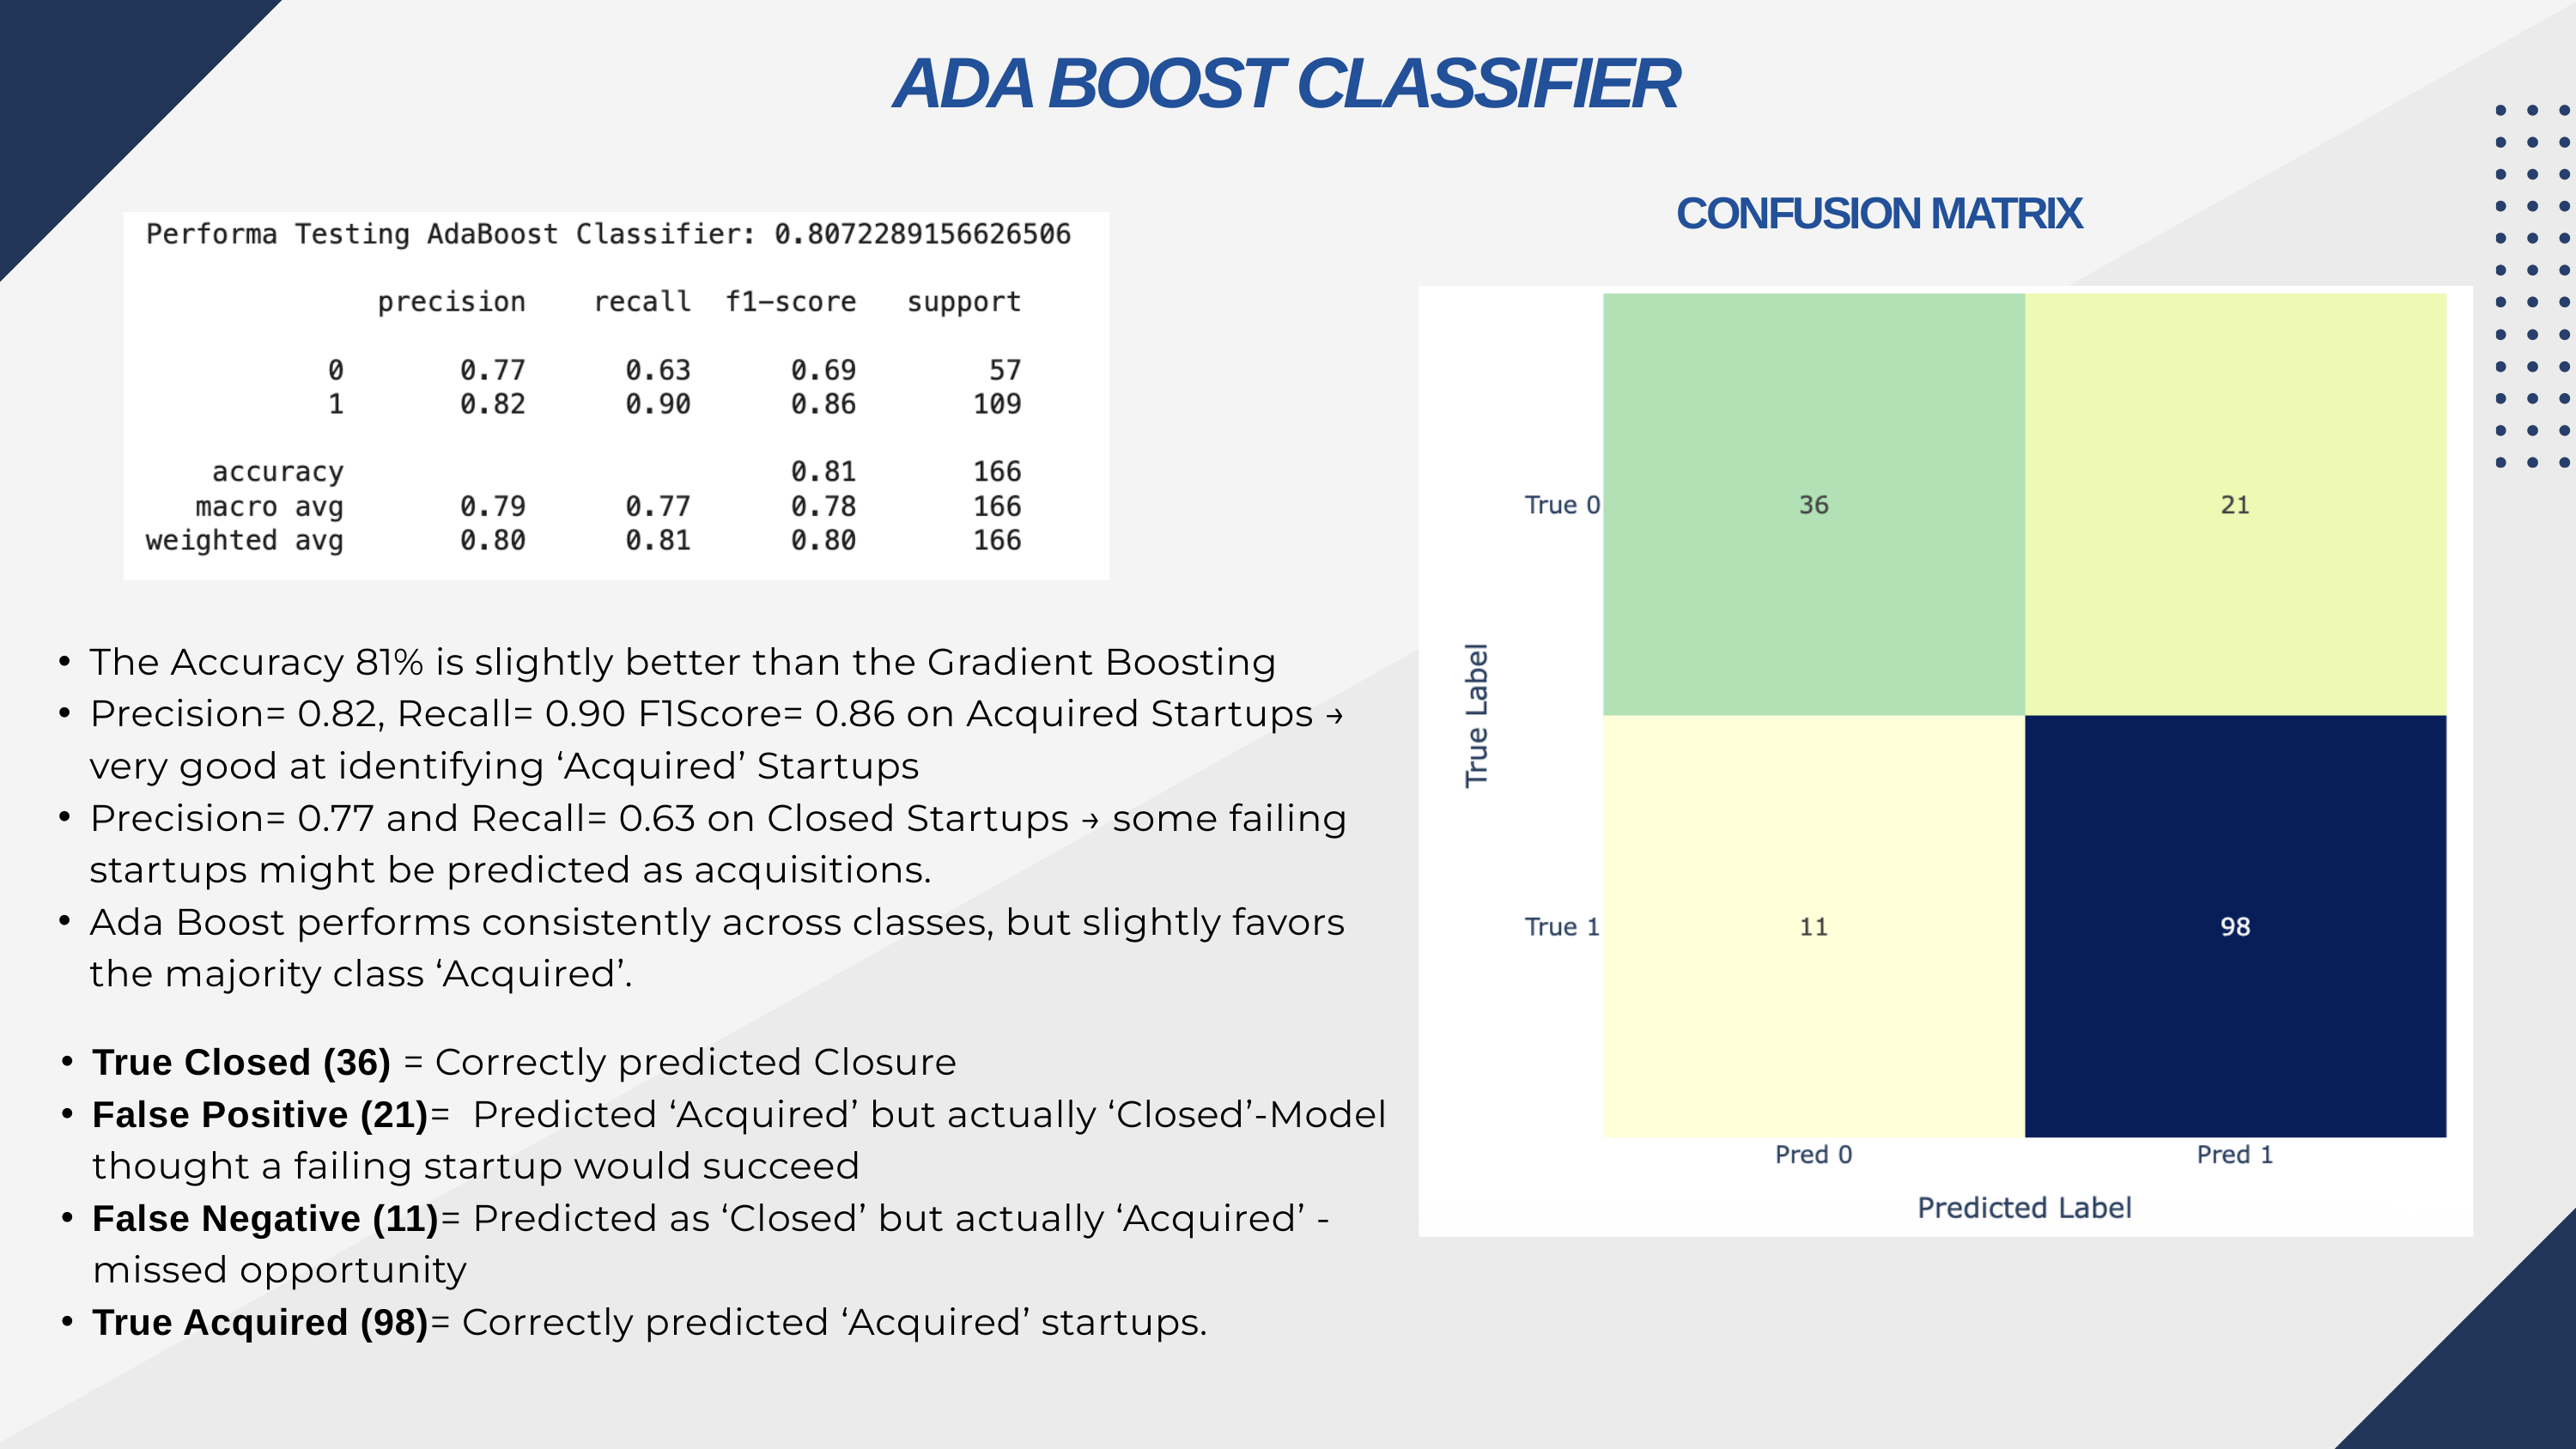

ADA BOOST CLASSIFIER

CONFUSION MATRIX

The Accuracy 81% is slightly better than the Gradient Boosting
Precision= 0.82, Recall= 0.90 F1Score= 0.86 on Acquired Startups → very good at identifying ‘Acquired’ Startups
Precision= 0.77 and Recall= 0.63 on Closed Startups → some failing startups might be predicted as acquisitions.
Ada Boost performs consistently across classes, but slightly favors the majority class ‘Acquired’.
True Closed (36) = Correctly predicted Closure
False Positive (21)=  Predicted ‘Acquired’ but actually ‘Closed’-Model thought a failing startup would succeed
False Negative (11)= Predicted as ‘Closed’ but actually ‘Acquired’ - missed opportunity
True Acquired (98)= Correctly predicted ‘Acquired’ startups.